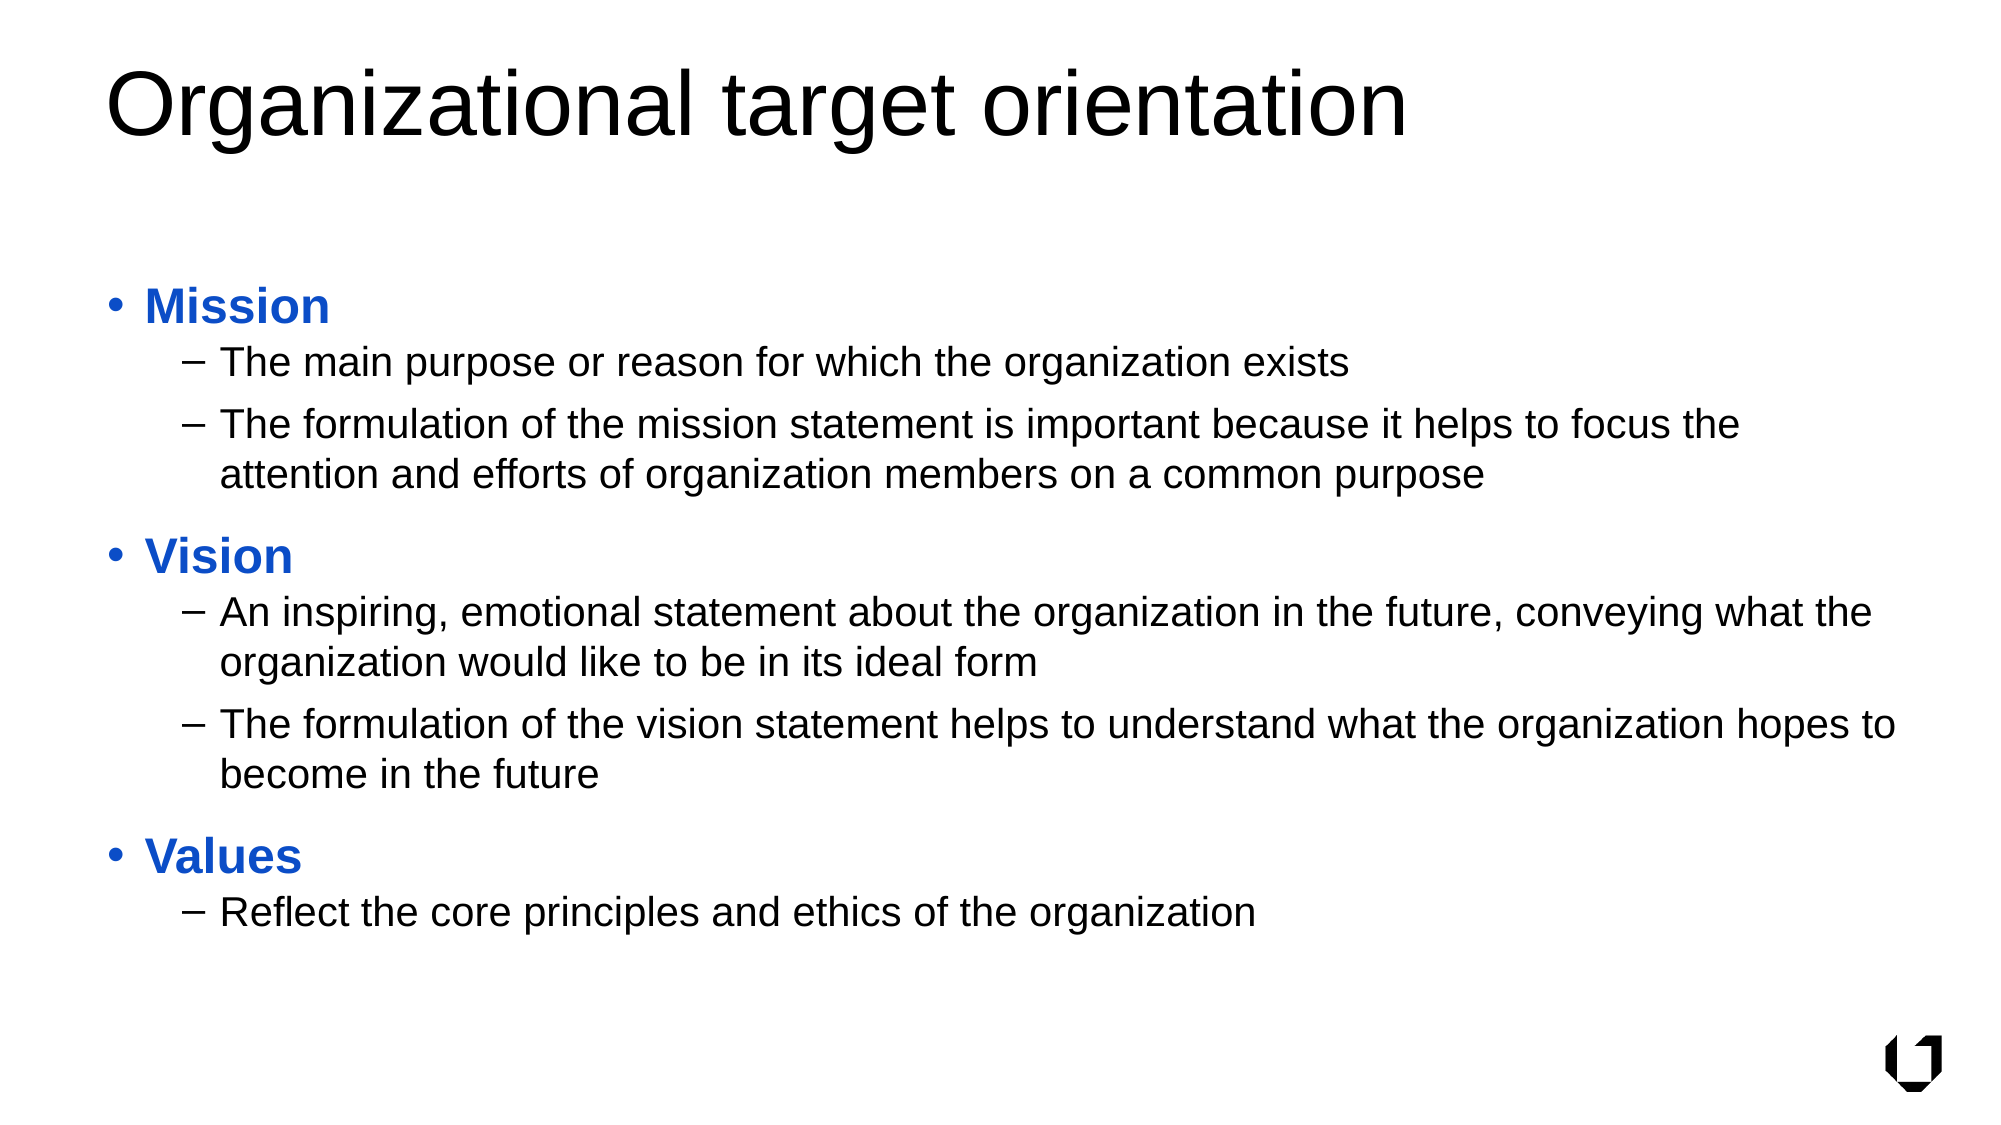

# Organizational target orientation
Mission
The main purpose or reason for which the organization exists
The formulation of the mission statement is important because it helps to focus the attention and efforts of organization members on a common purpose
Vision
An inspiring, emotional statement about the organization in the future, conveying what the organization would like to be in its ideal form
The formulation of the vision statement helps to understand what the organization hopes to become in the future
Values
Reflect the core principles and ethics of the organization